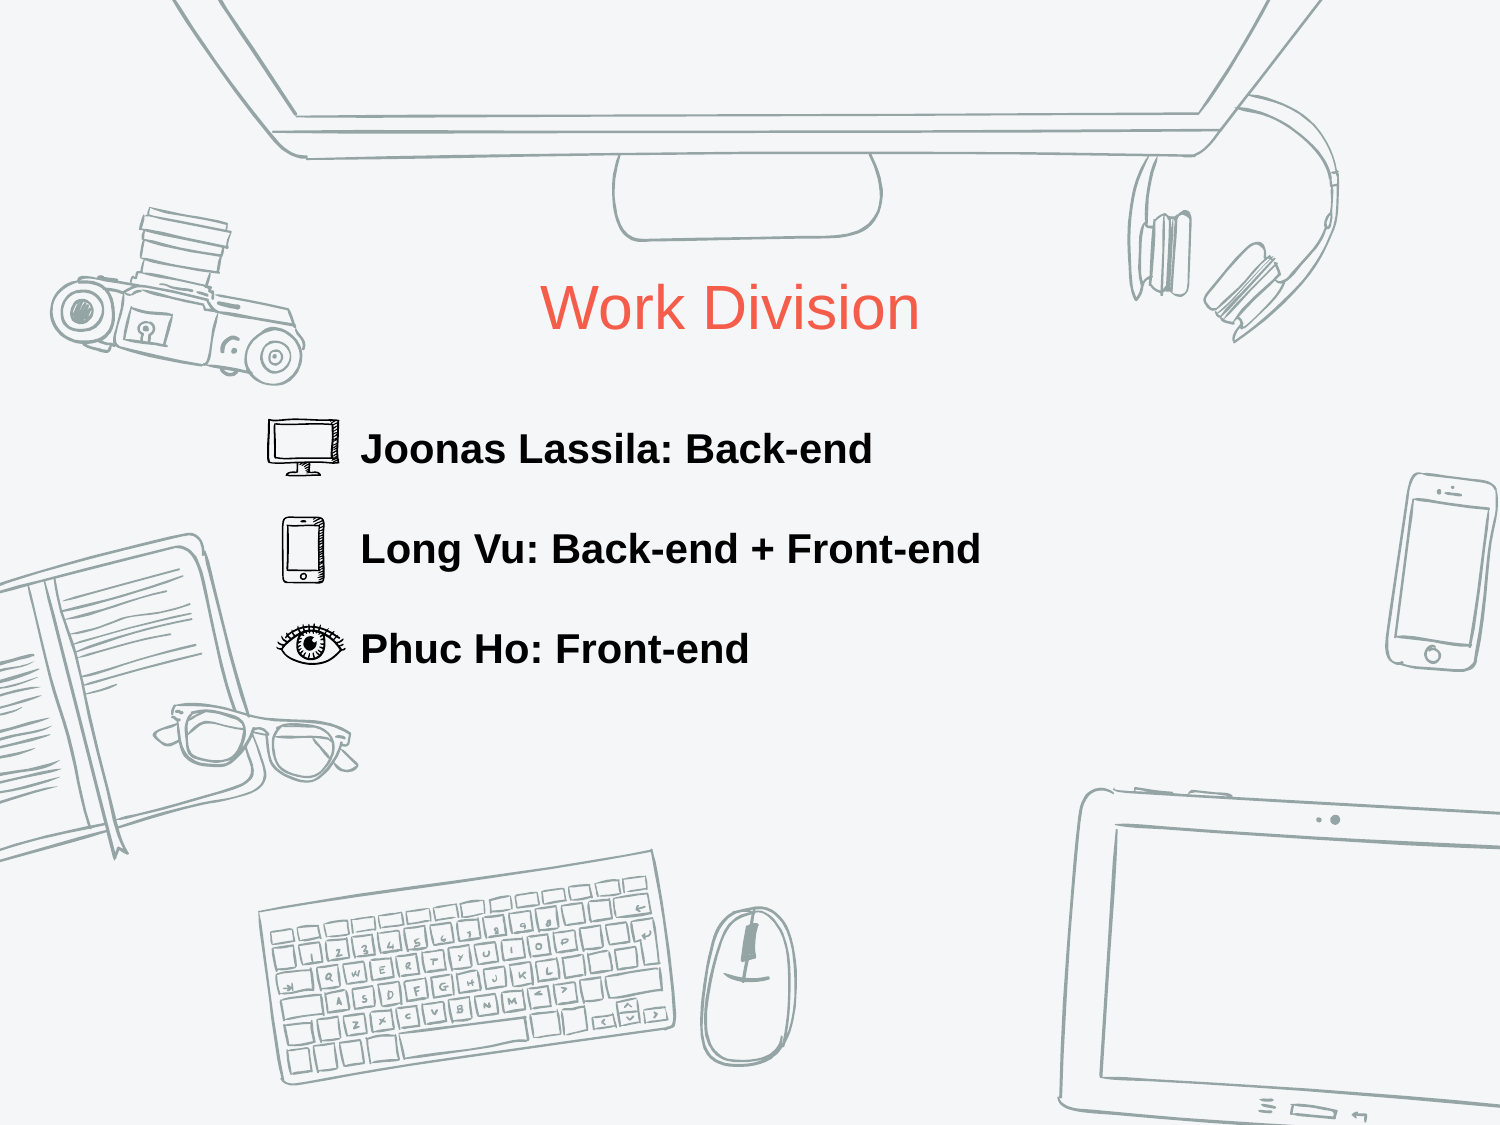

Work Division
Joonas Lassila: Back-end

Long Vu: Back-end + Front-end

Phuc Ho: Front-end